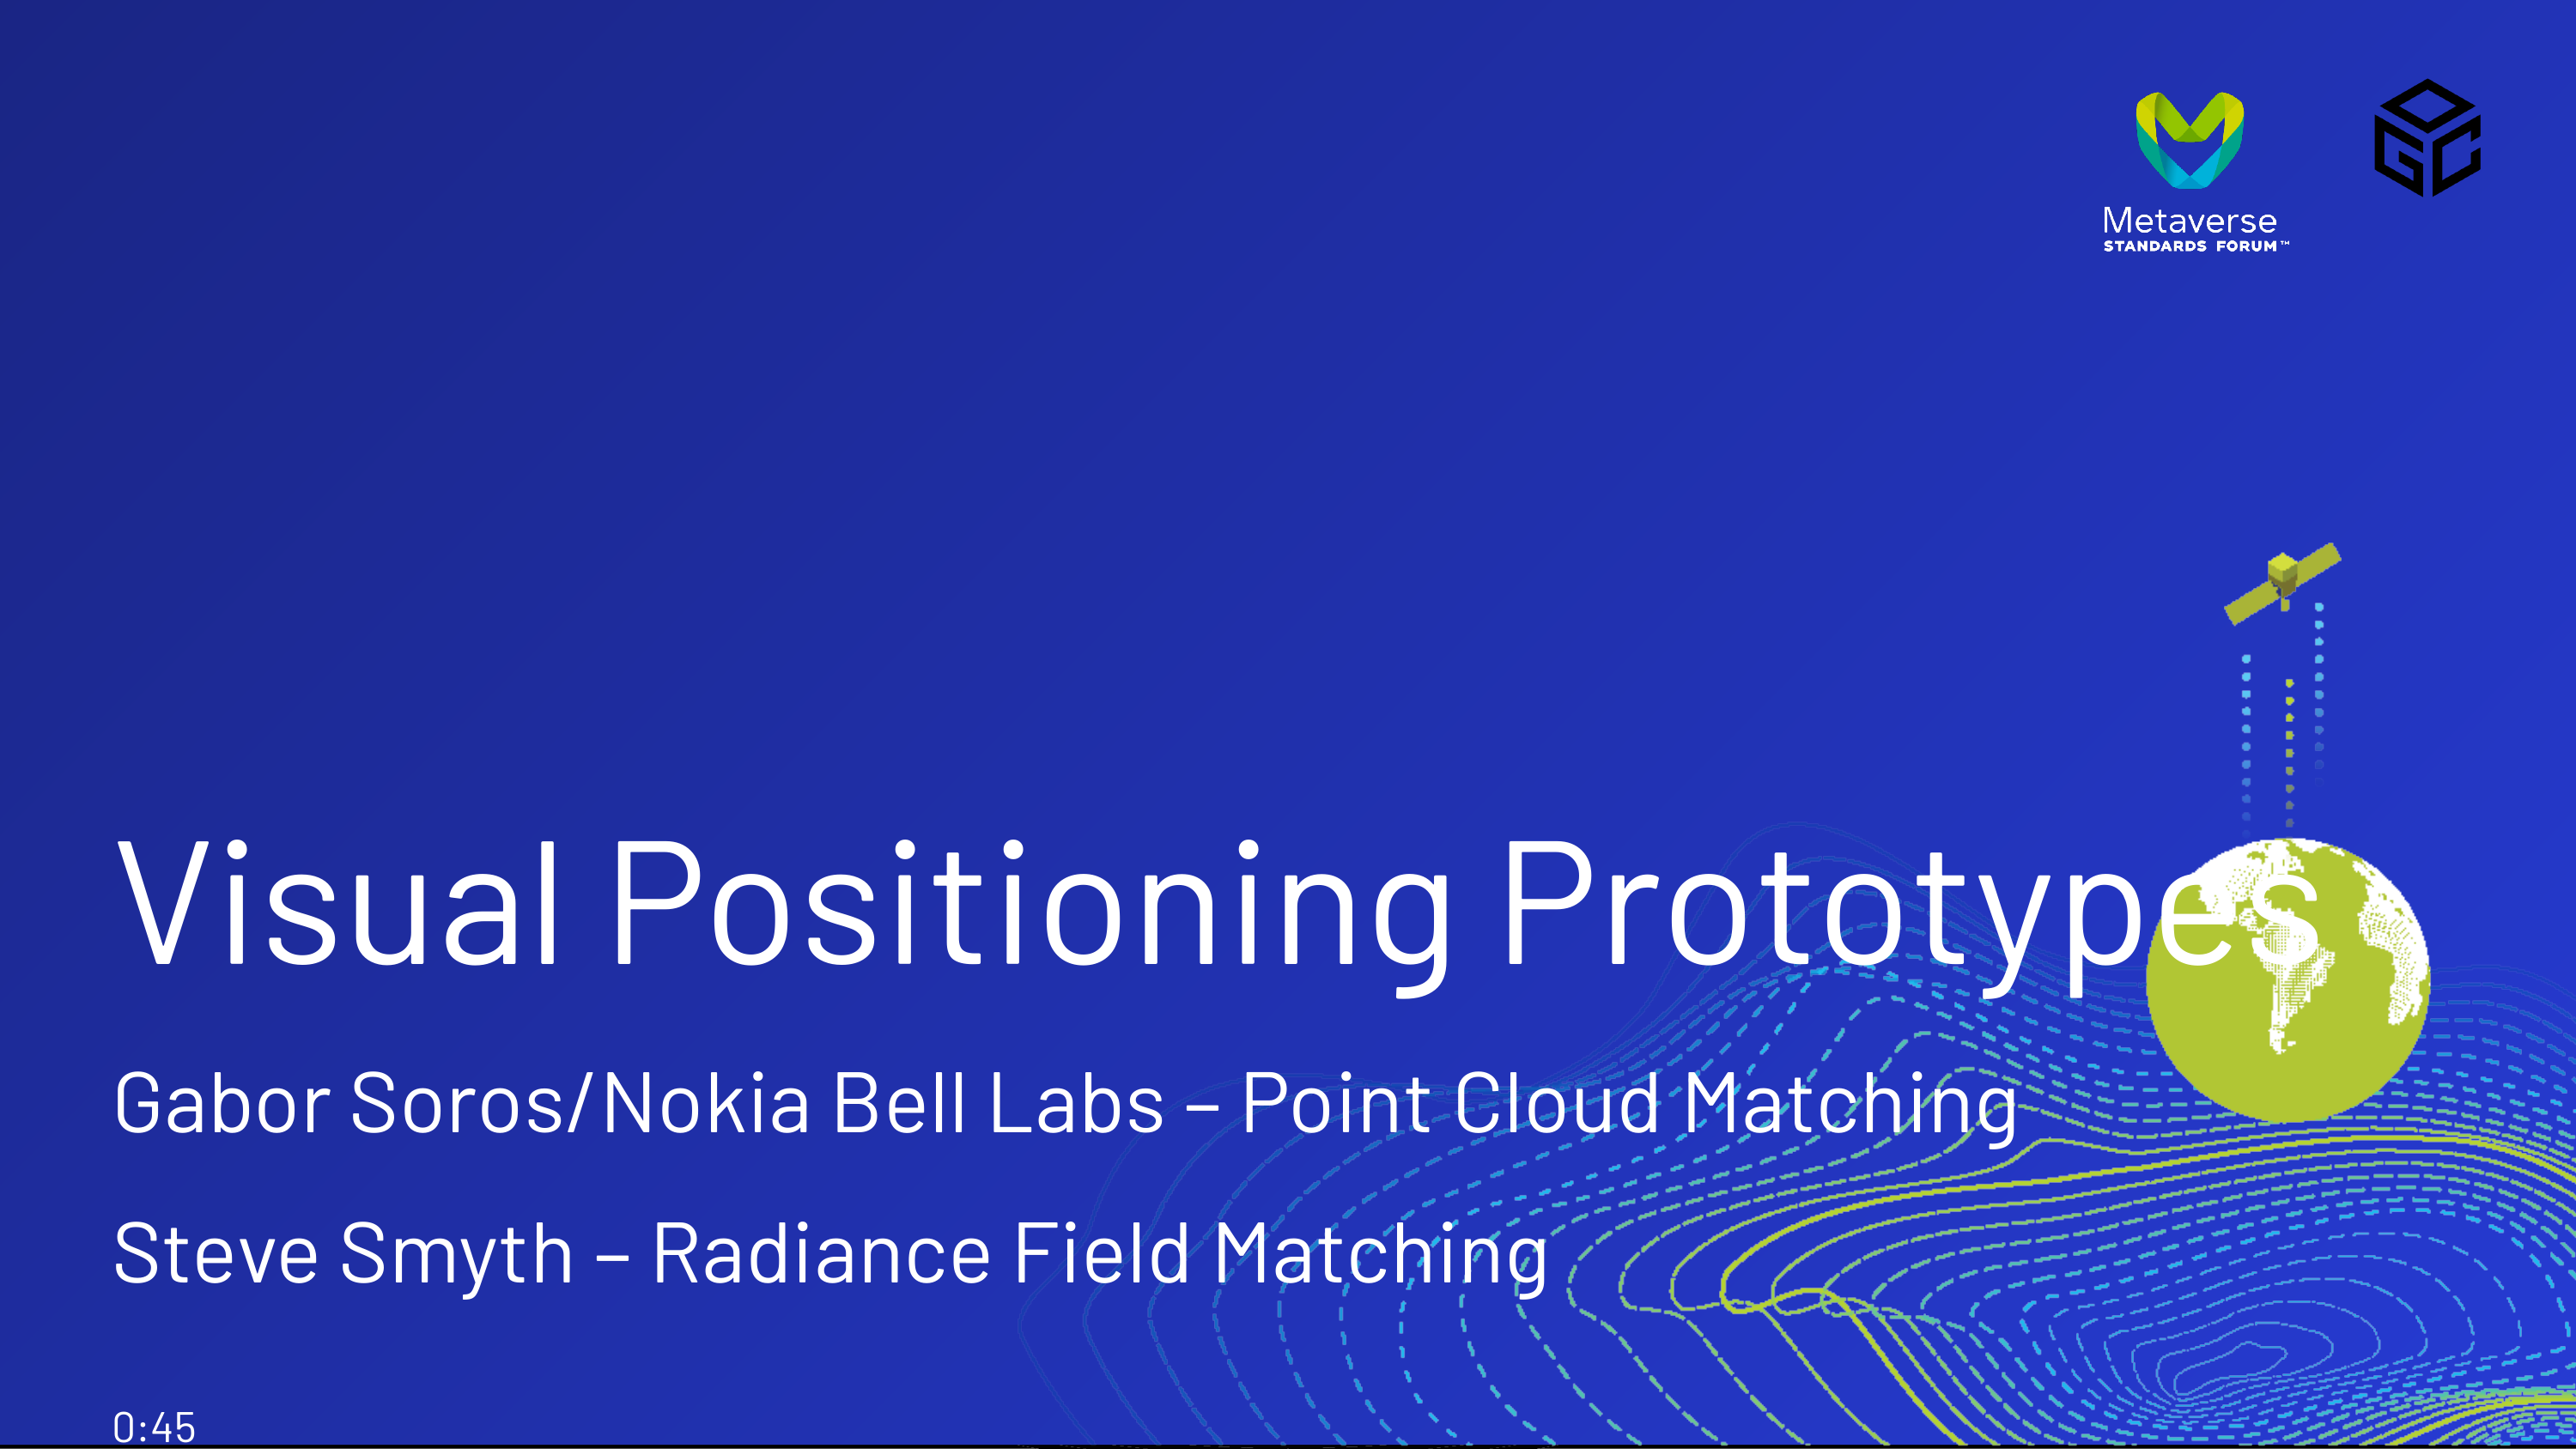

# Visual Positioning Prototypes Gabor Soros/Nokia Bell Labs – Point Cloud Matching Steve Smyth – Radiance Field Matching 0:45